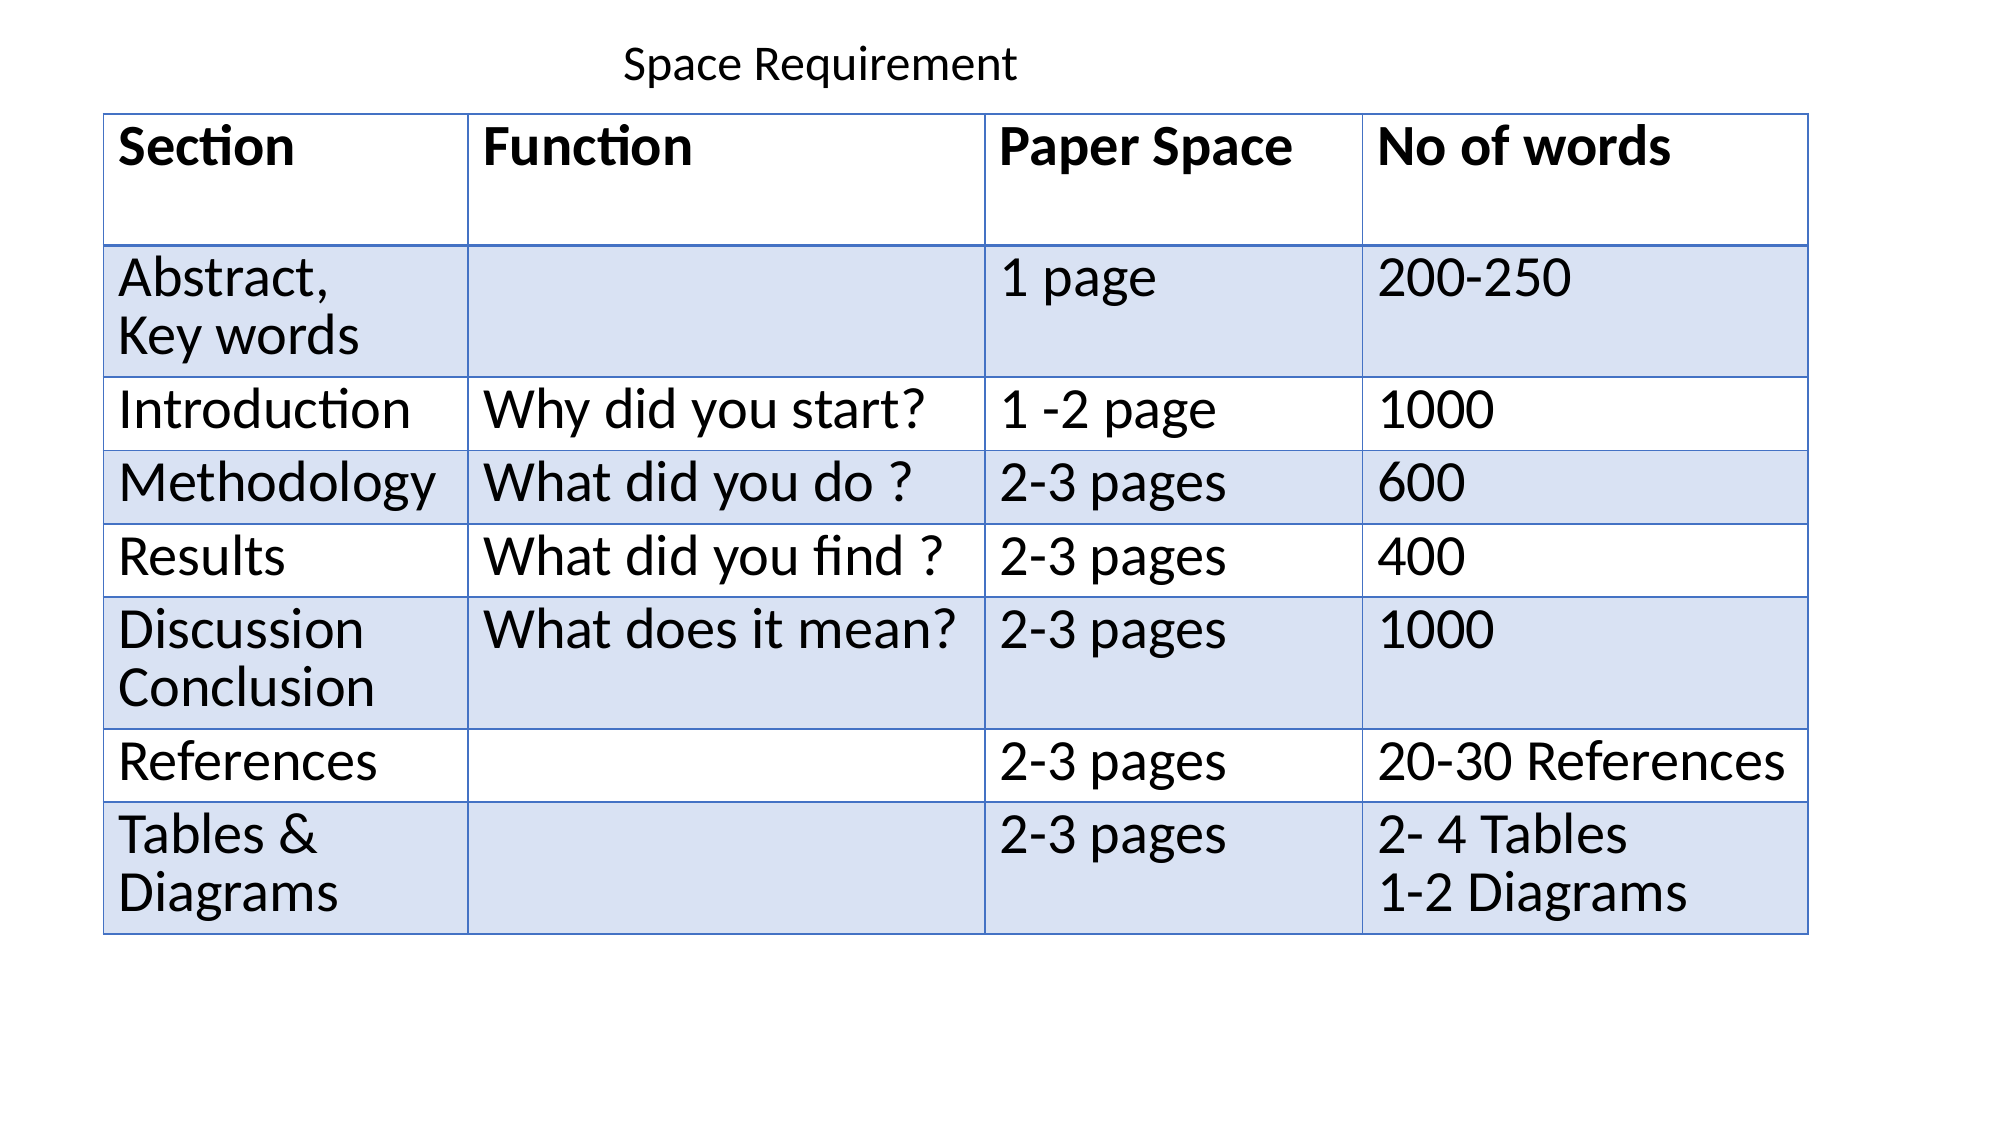

Space Requirement
| Section | Function | Paper Space | No of words |
| --- | --- | --- | --- |
| Abstract, Key words |  | 1 page | 200-250 |
| Introduction | Why did you start? | 1 -2 page | 1000 |
| Methodology | What did you do ? | 2-3 pages | 600 |
| Results | What did you find ? | 2-3 pages | 400 |
| Discussion Conclusion | What does it mean? | 2-3 pages | 1000 |
| References |  | 2-3 pages | 20-30 References |
| Tables & Diagrams |  | 2-3 pages | 2- 4 Tables 1-2 Diagrams |